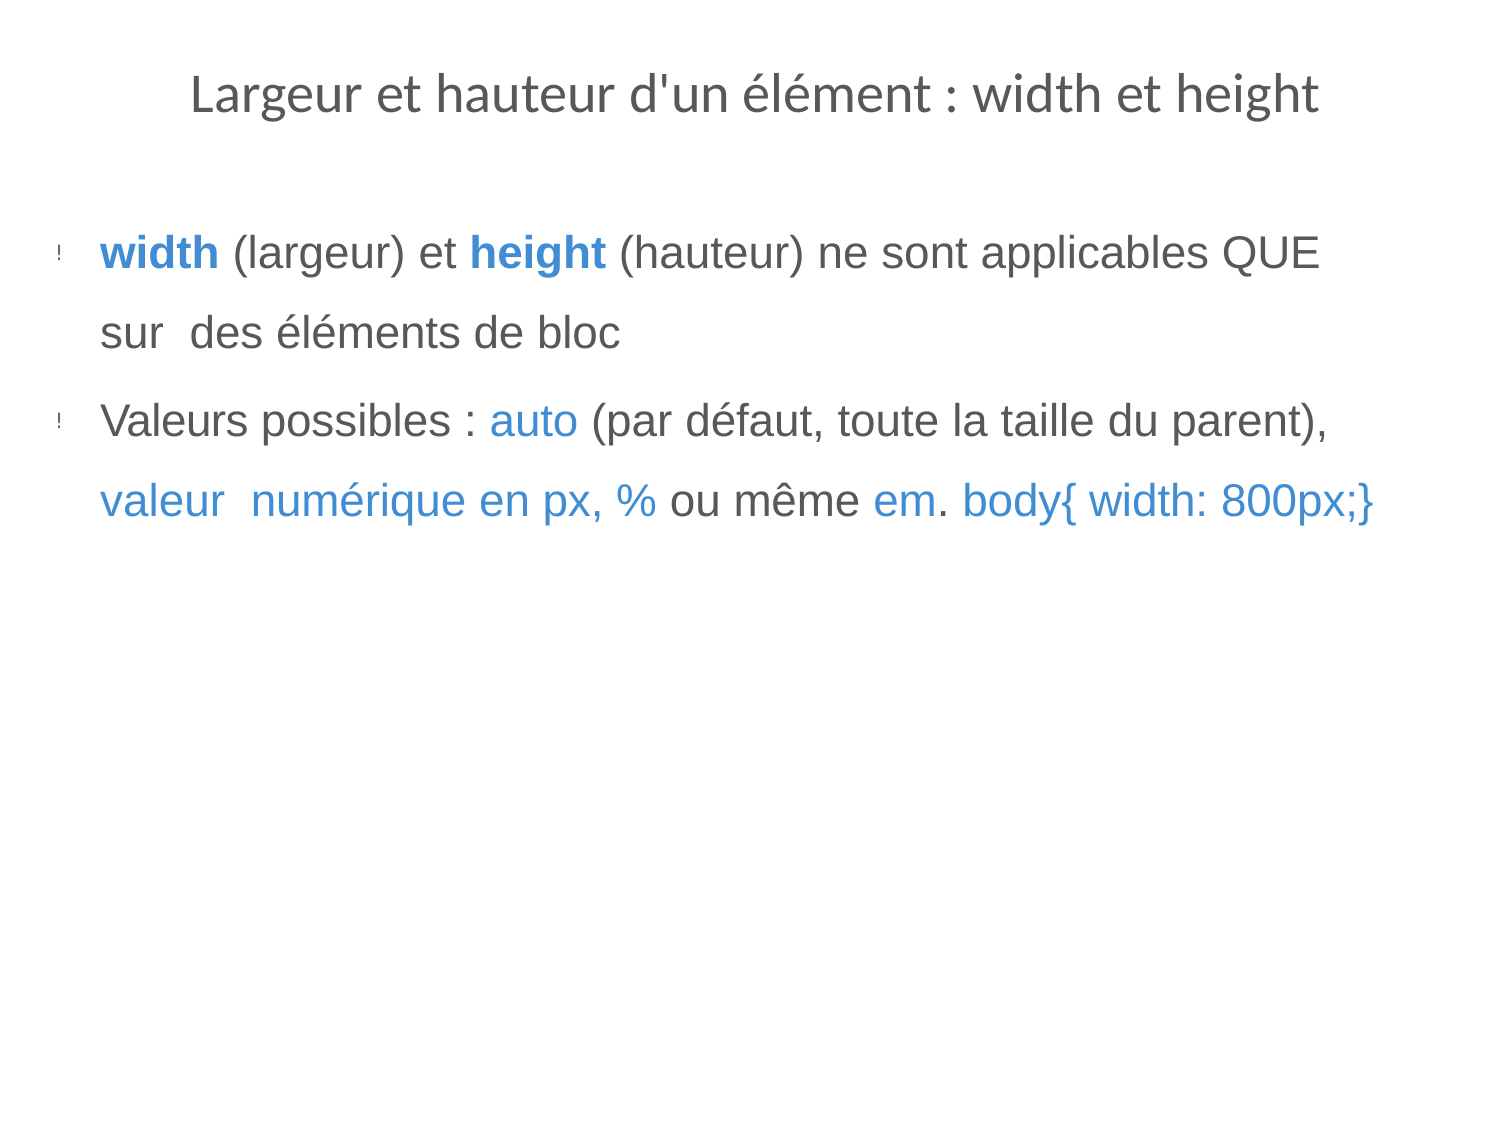

# Largeur et hauteur d'un élément : width et height
width (largeur) et height (hauteur) ne sont applicables QUE sur  des éléments de bloc
!
Valeurs possibles : auto (par défaut, toute la taille du parent), valeur  numérique en px, % ou même em. body{ width: 800px;}
!